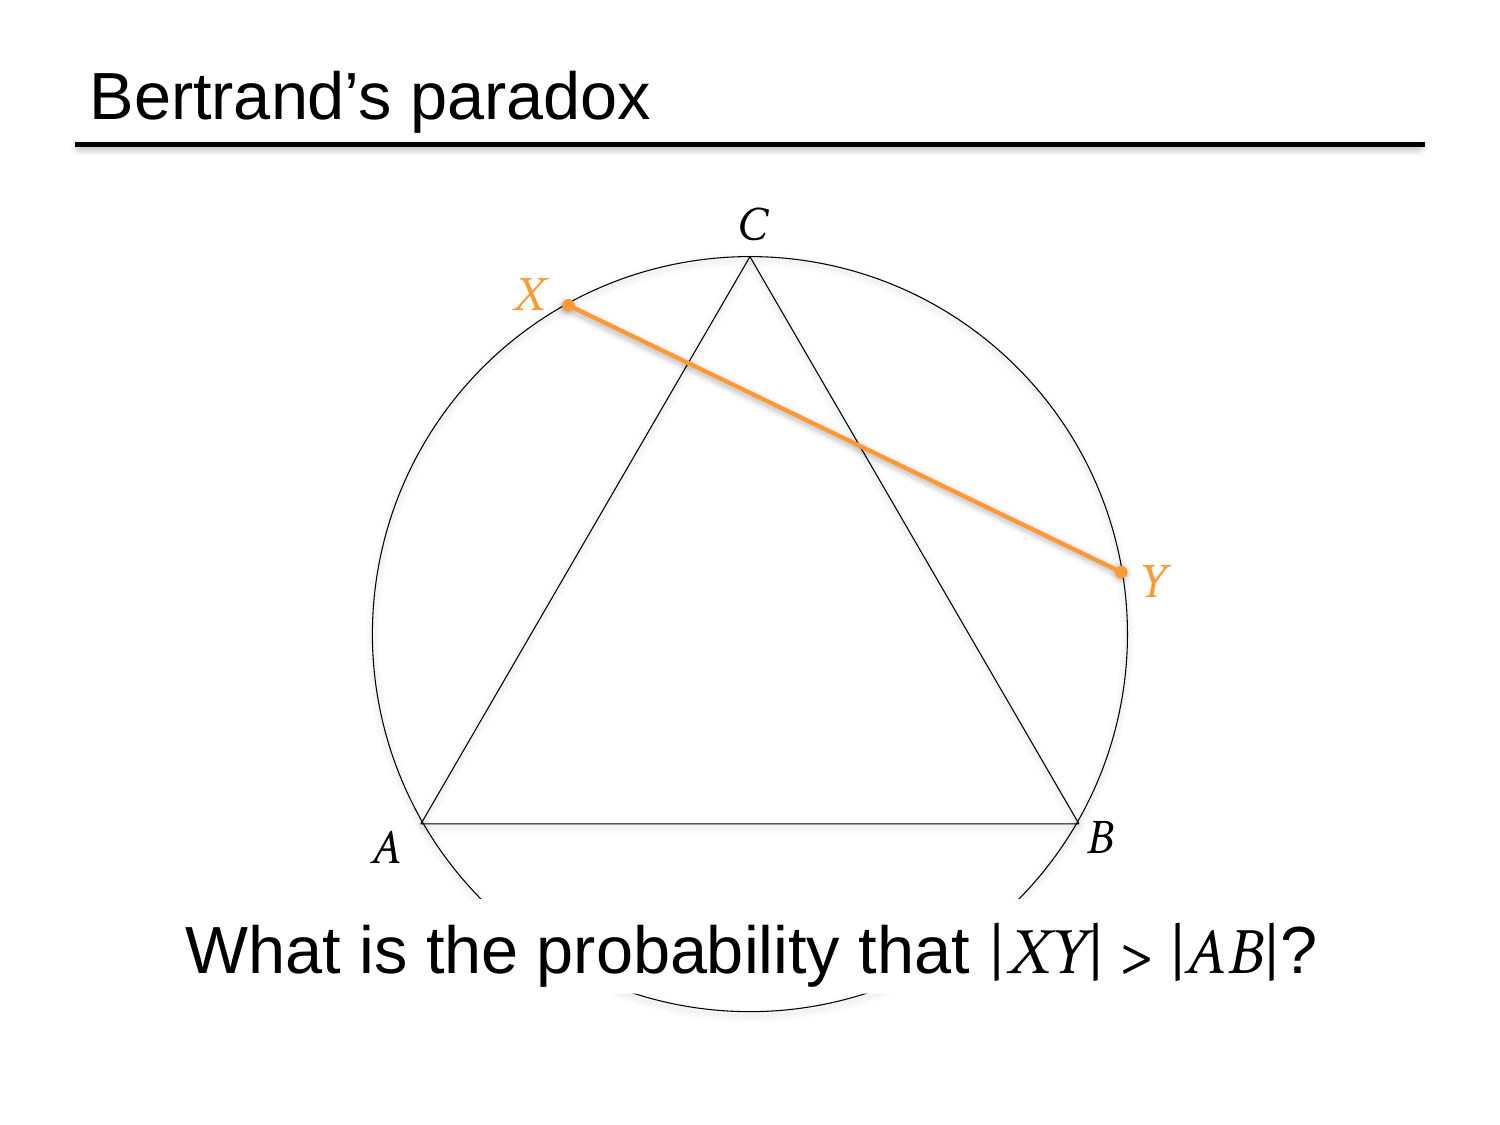

# Bertrand’s paradox
C
X

Y
B
A
What is the probability that |XY| > |AB|?